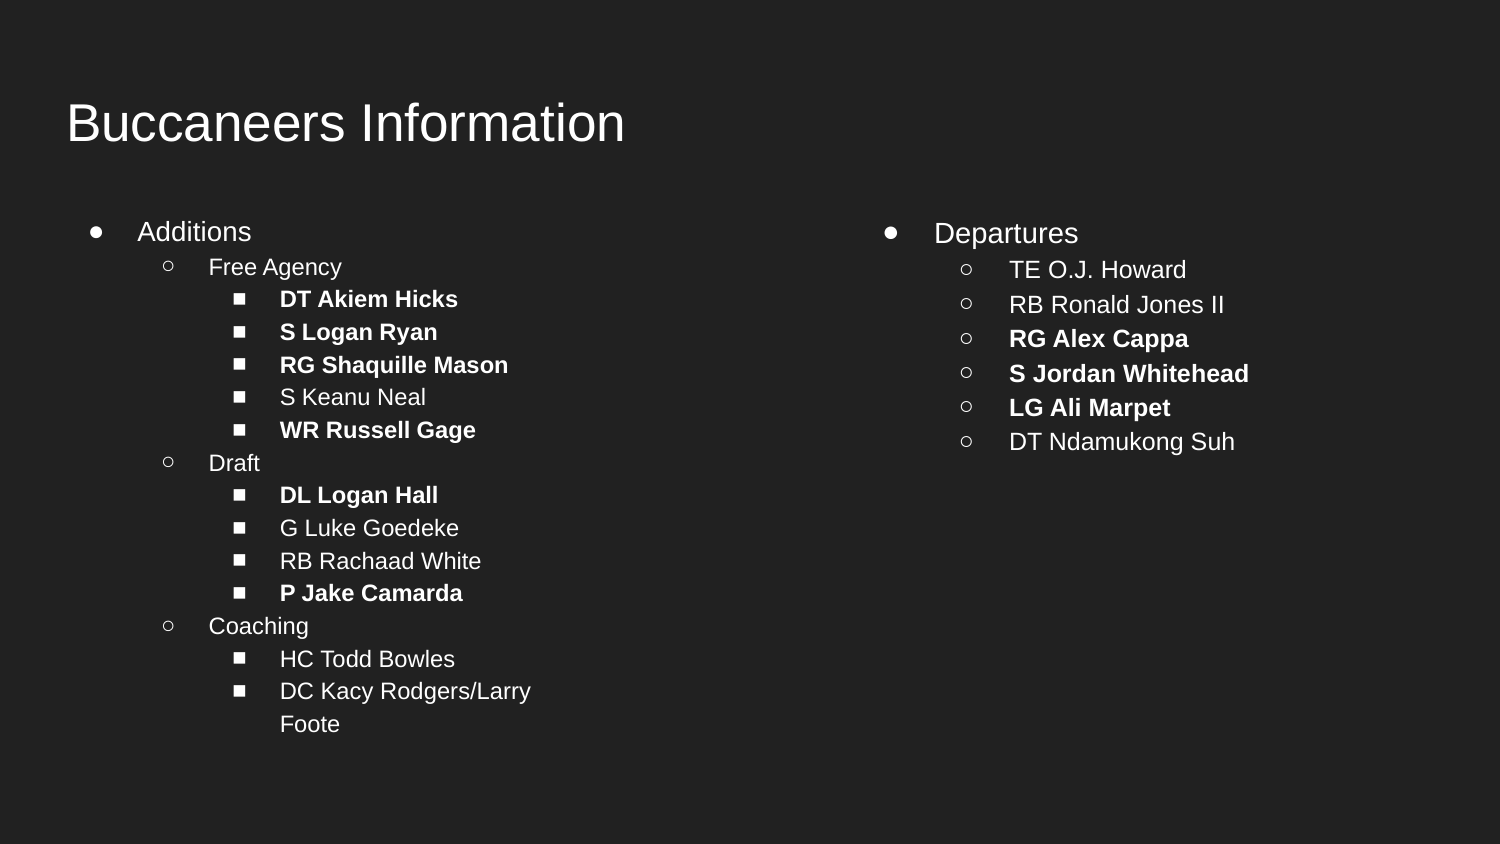

# Buccaneers Information
Additions
Free Agency
DT Akiem Hicks
S Logan Ryan
RG Shaquille Mason
S Keanu Neal
WR Russell Gage
Draft
DL Logan Hall
G Luke Goedeke
RB Rachaad White
P Jake Camarda
Coaching
HC Todd Bowles
DC Kacy Rodgers/Larry Foote

Departures
TE O.J. Howard
RB Ronald Jones II
RG Alex Cappa
S Jordan Whitehead
LG Ali Marpet
DT Ndamukong Suh